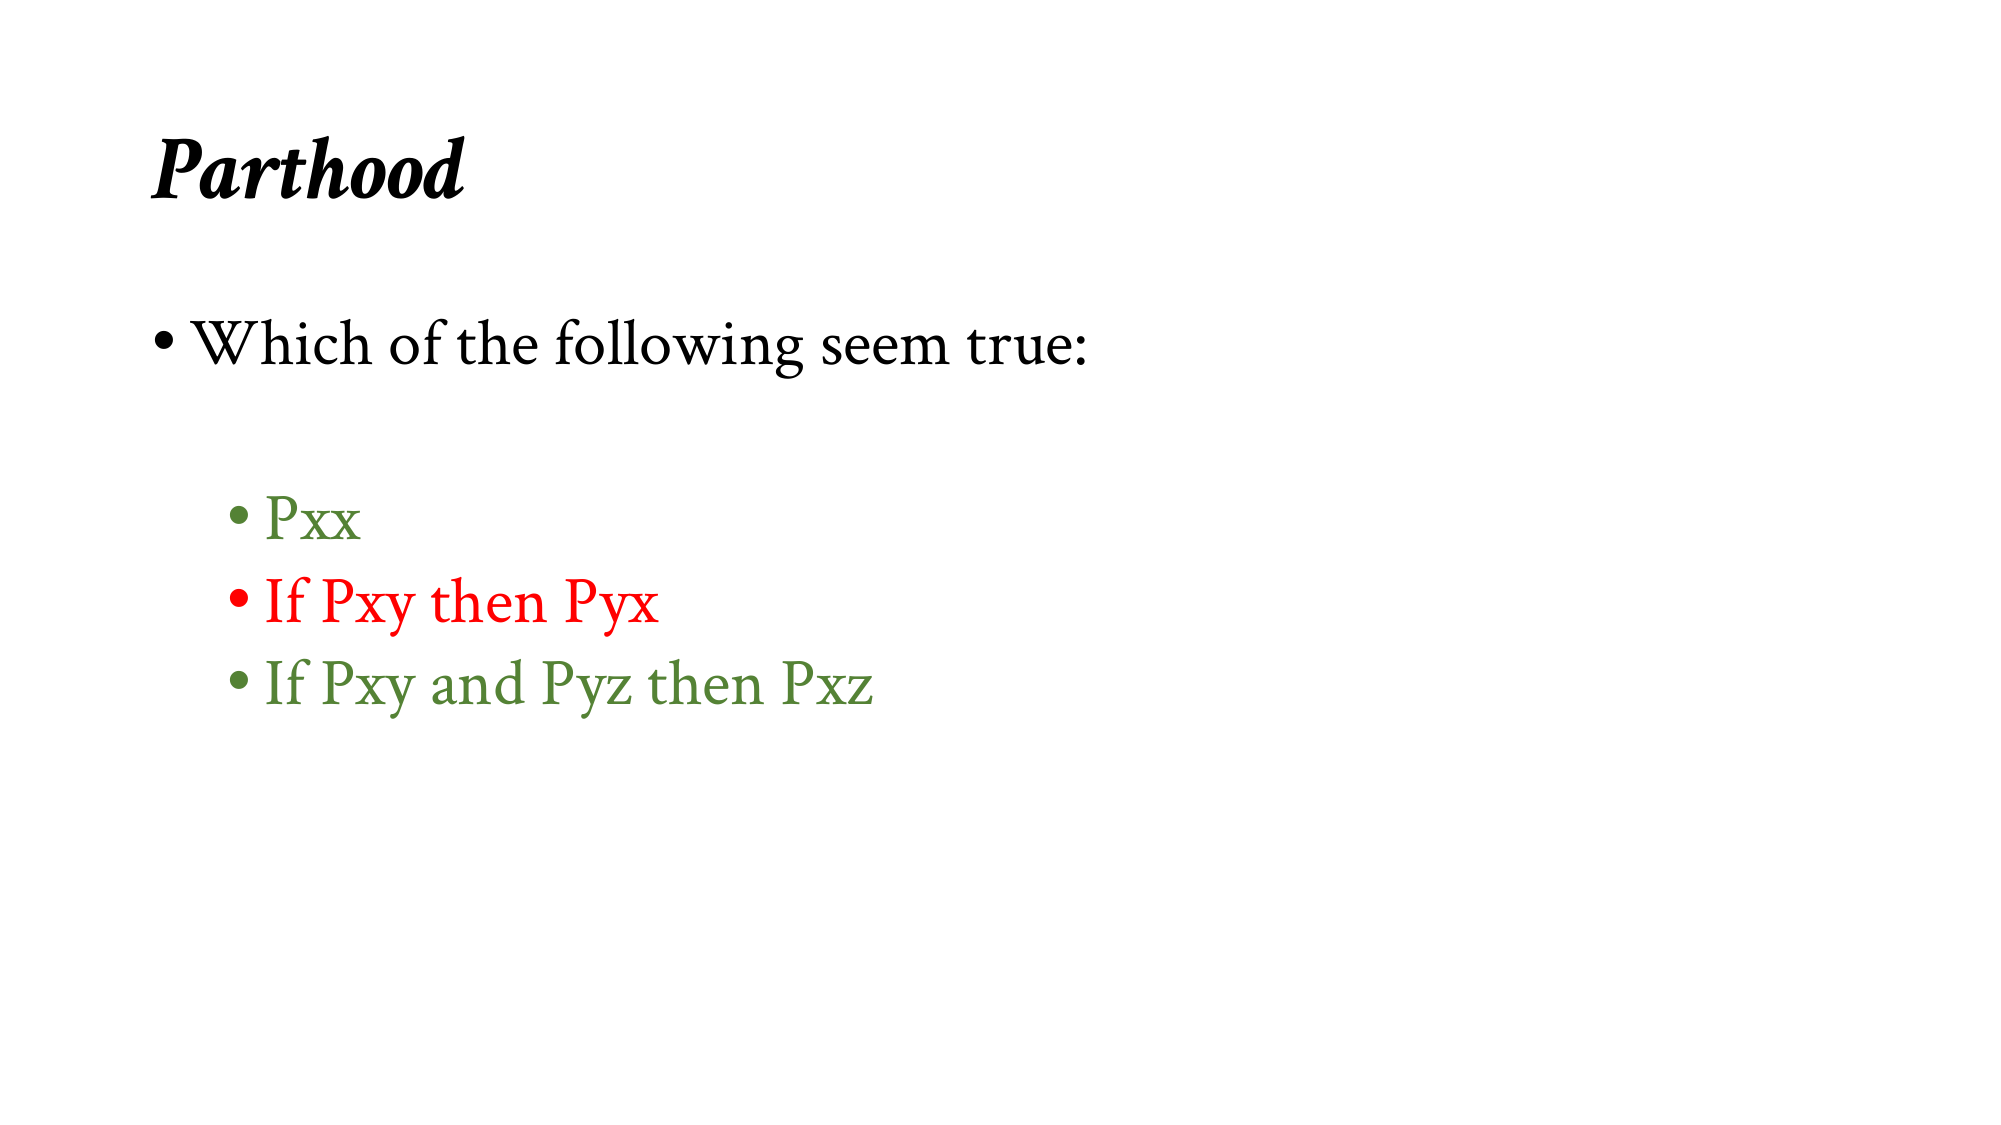

# Parthood
Which of the following seem true:

Pxx
If Pxy then Pyx
If Pxy and Pyz then Pxz